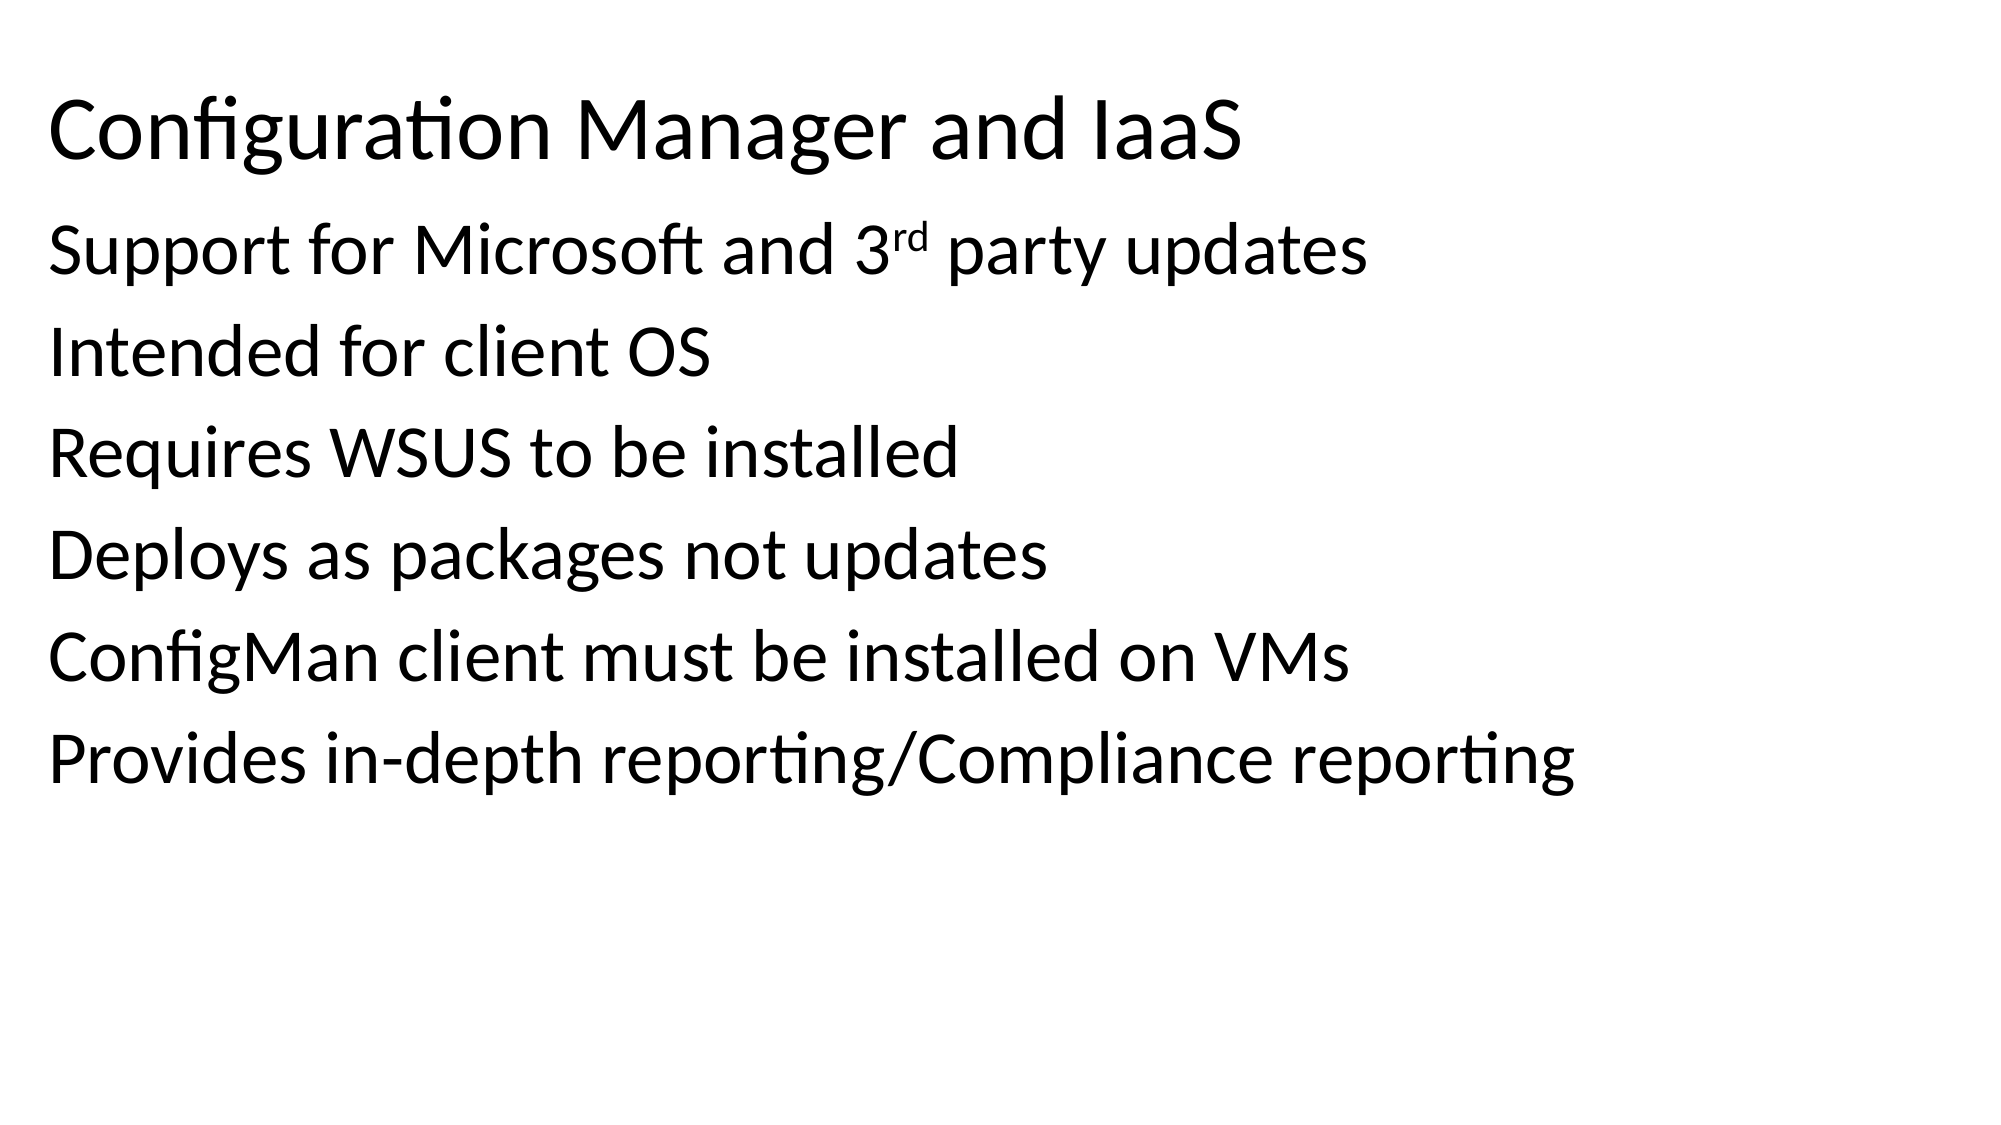

# Configuration Manager and IaaS
Support for Microsoft and 3rd party updates
Intended for client OS
Requires WSUS to be installed
Deploys as packages not updates
ConfigMan client must be installed on VMs
Provides in-depth reporting/Compliance reporting